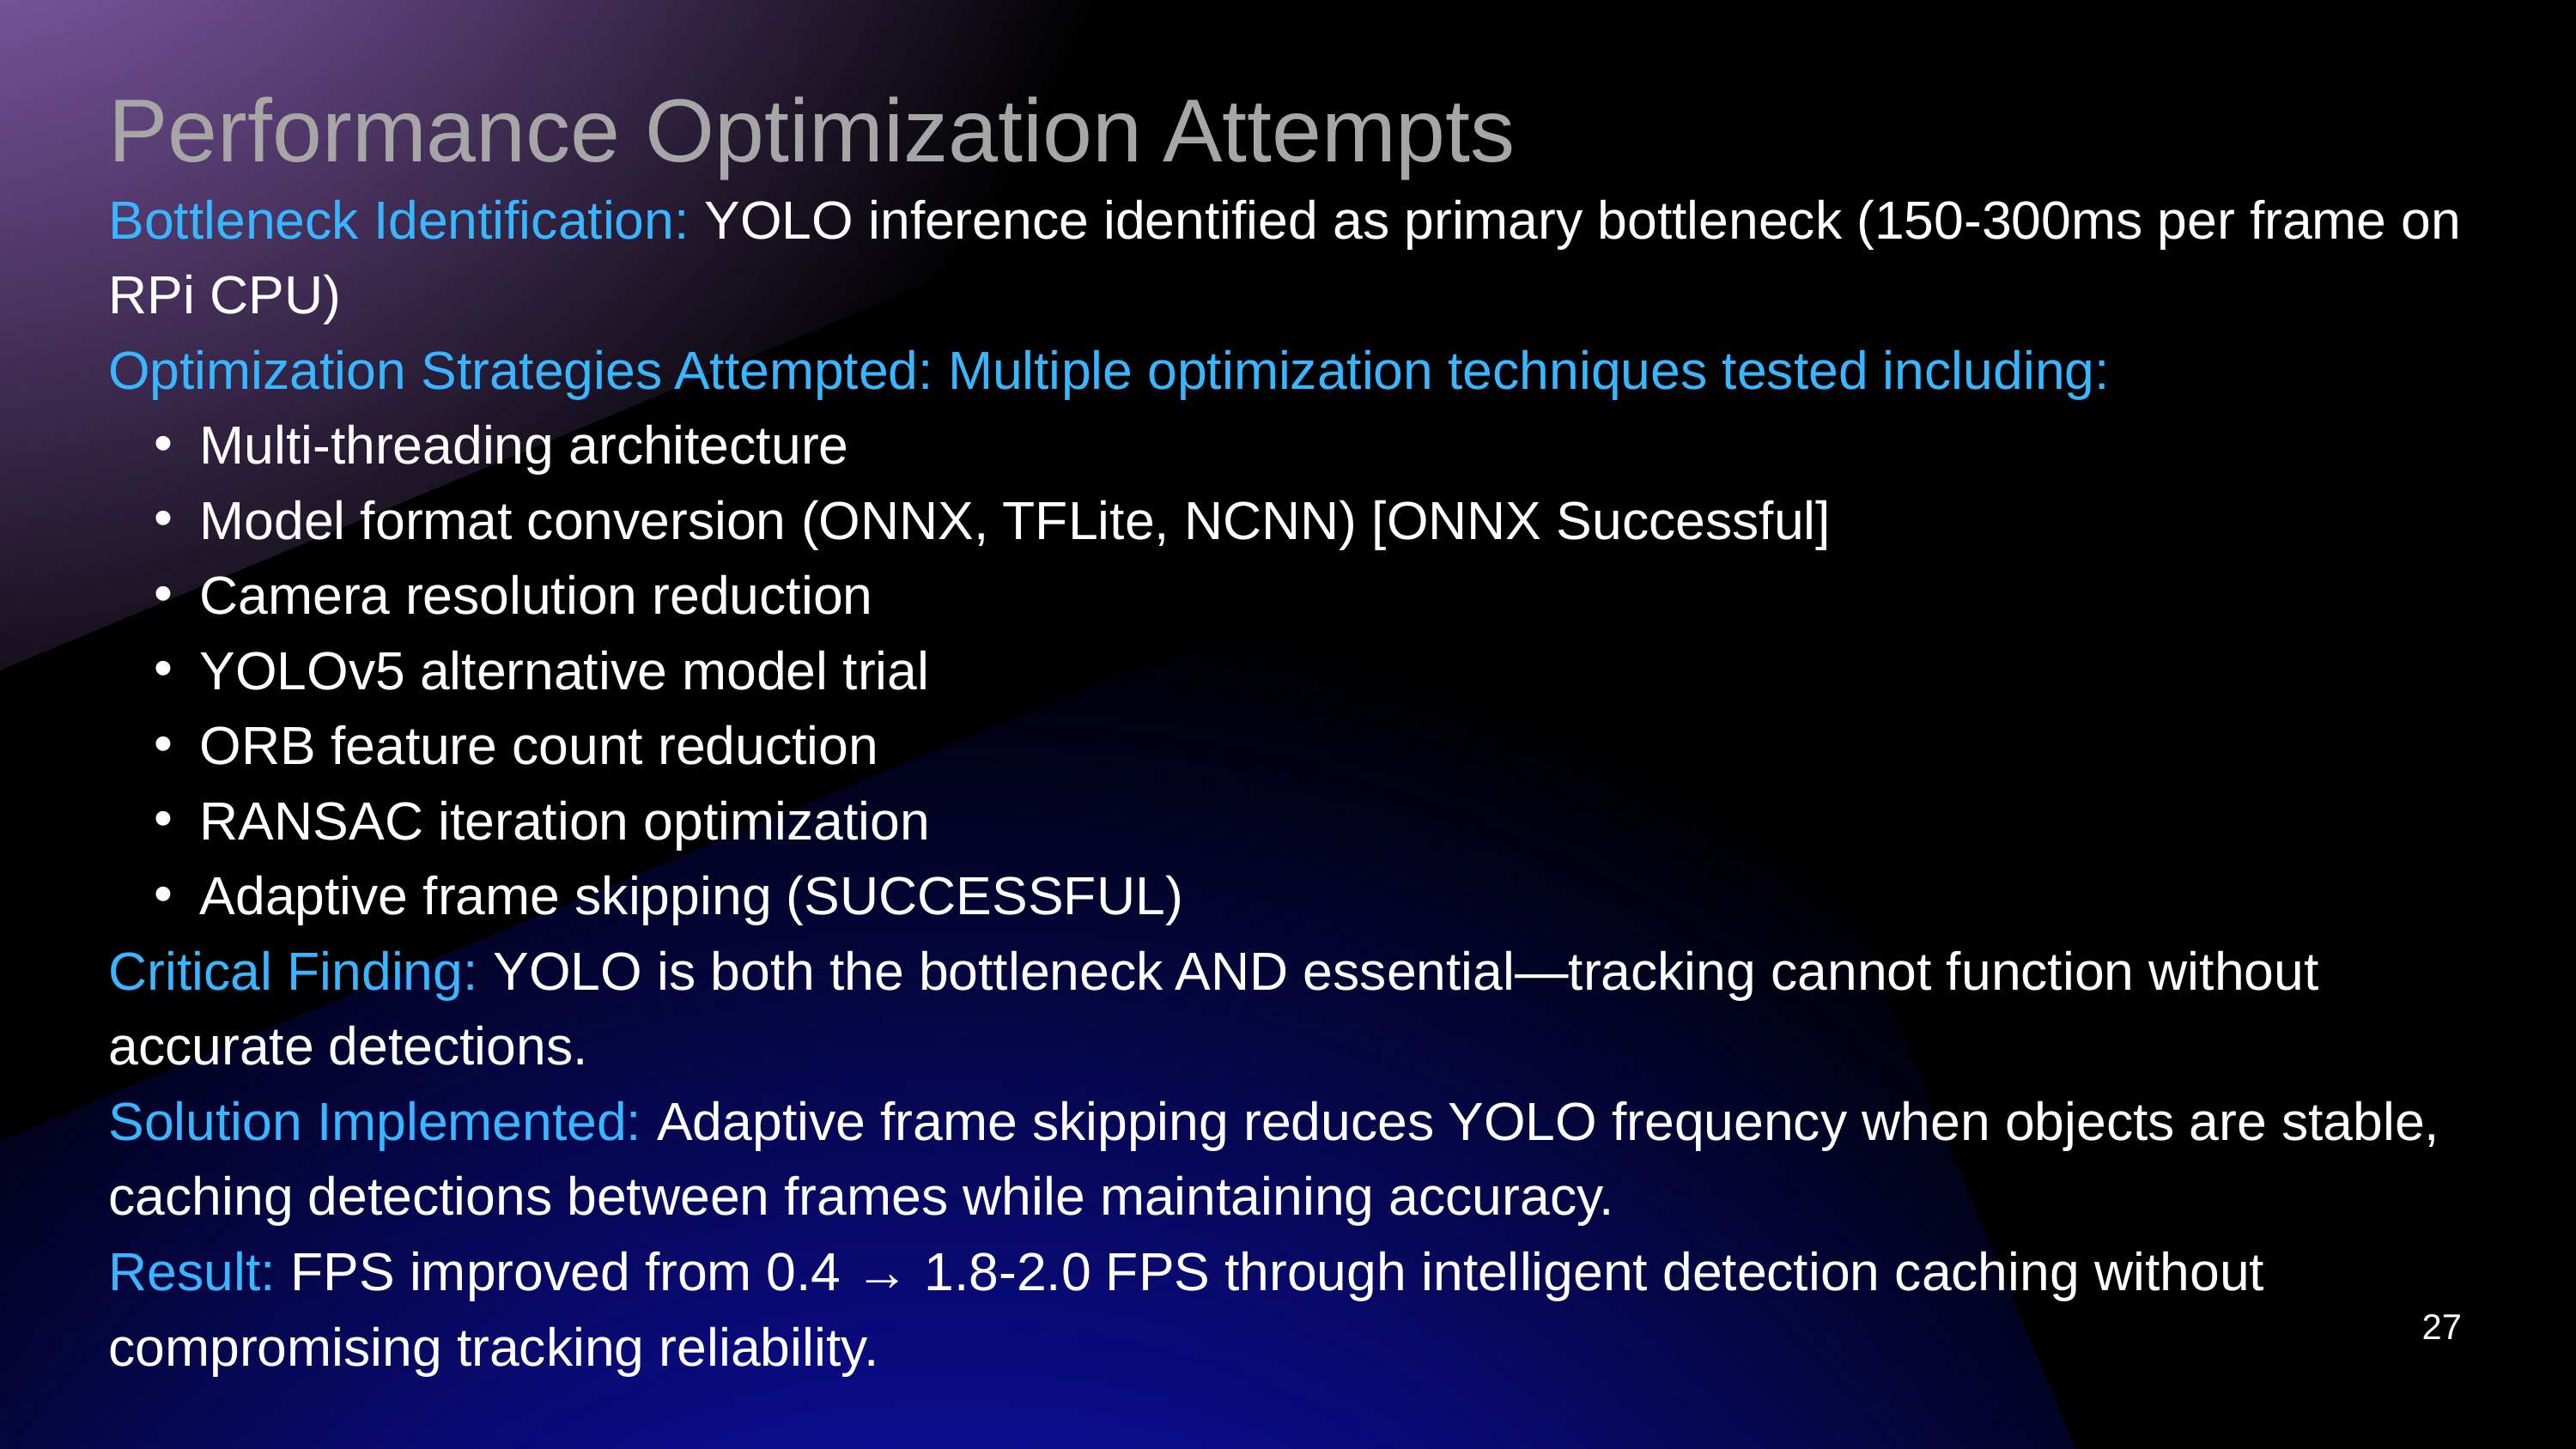

Performance Optimization Attempts
Bottleneck Identification: YOLO inference identified as primary bottleneck (150-300ms per frame on RPi CPU)
Optimization Strategies Attempted: Multiple optimization techniques tested including:
Multi-threading architecture
Model format conversion (ONNX, TFLite, NCNN) [ONNX Successful]
Camera resolution reduction
YOLOv5 alternative model trial
ORB feature count reduction
RANSAC iteration optimization
Adaptive frame skipping (SUCCESSFUL)
Critical Finding: YOLO is both the bottleneck AND essential—tracking cannot function without accurate detections.
Solution Implemented: Adaptive frame skipping reduces YOLO frequency when objects are stable, caching detections between frames while maintaining accuracy.
Result: FPS improved from 0.4 → 1.8-2.0 FPS through intelligent detection caching without compromising tracking reliability.

27